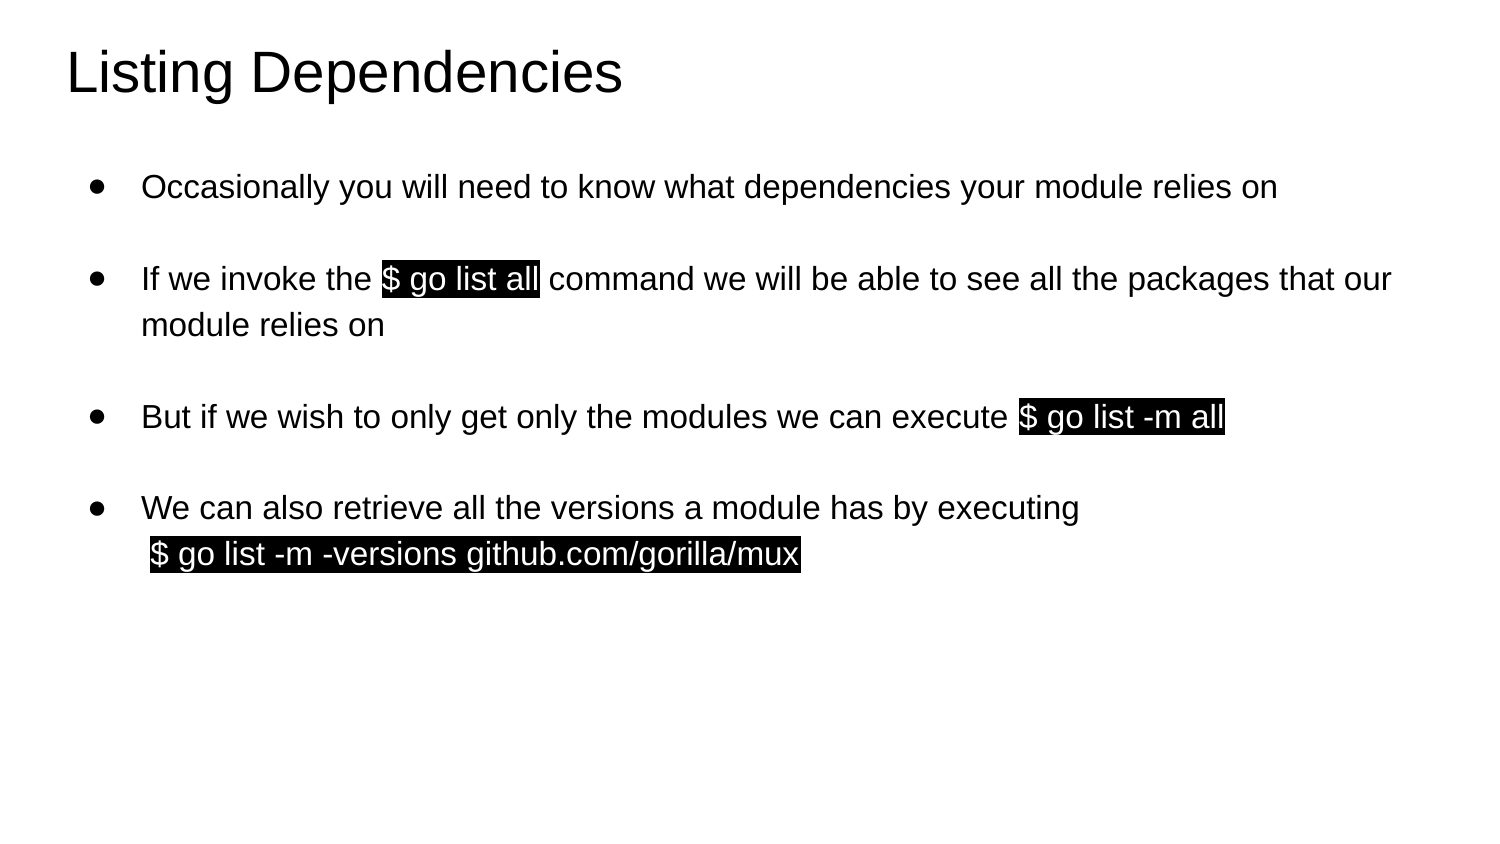

# Listing Dependencies
Occasionally you will need to know what dependencies your module relies on

If we invoke the $ go list all command we will be able to see all the packages that our module relies on

But if we wish to only get only the modules we can execute $ go list -m all

We can also retrieve all the versions a module has by executing
 $ go list -m -versions github.com/gorilla/mux